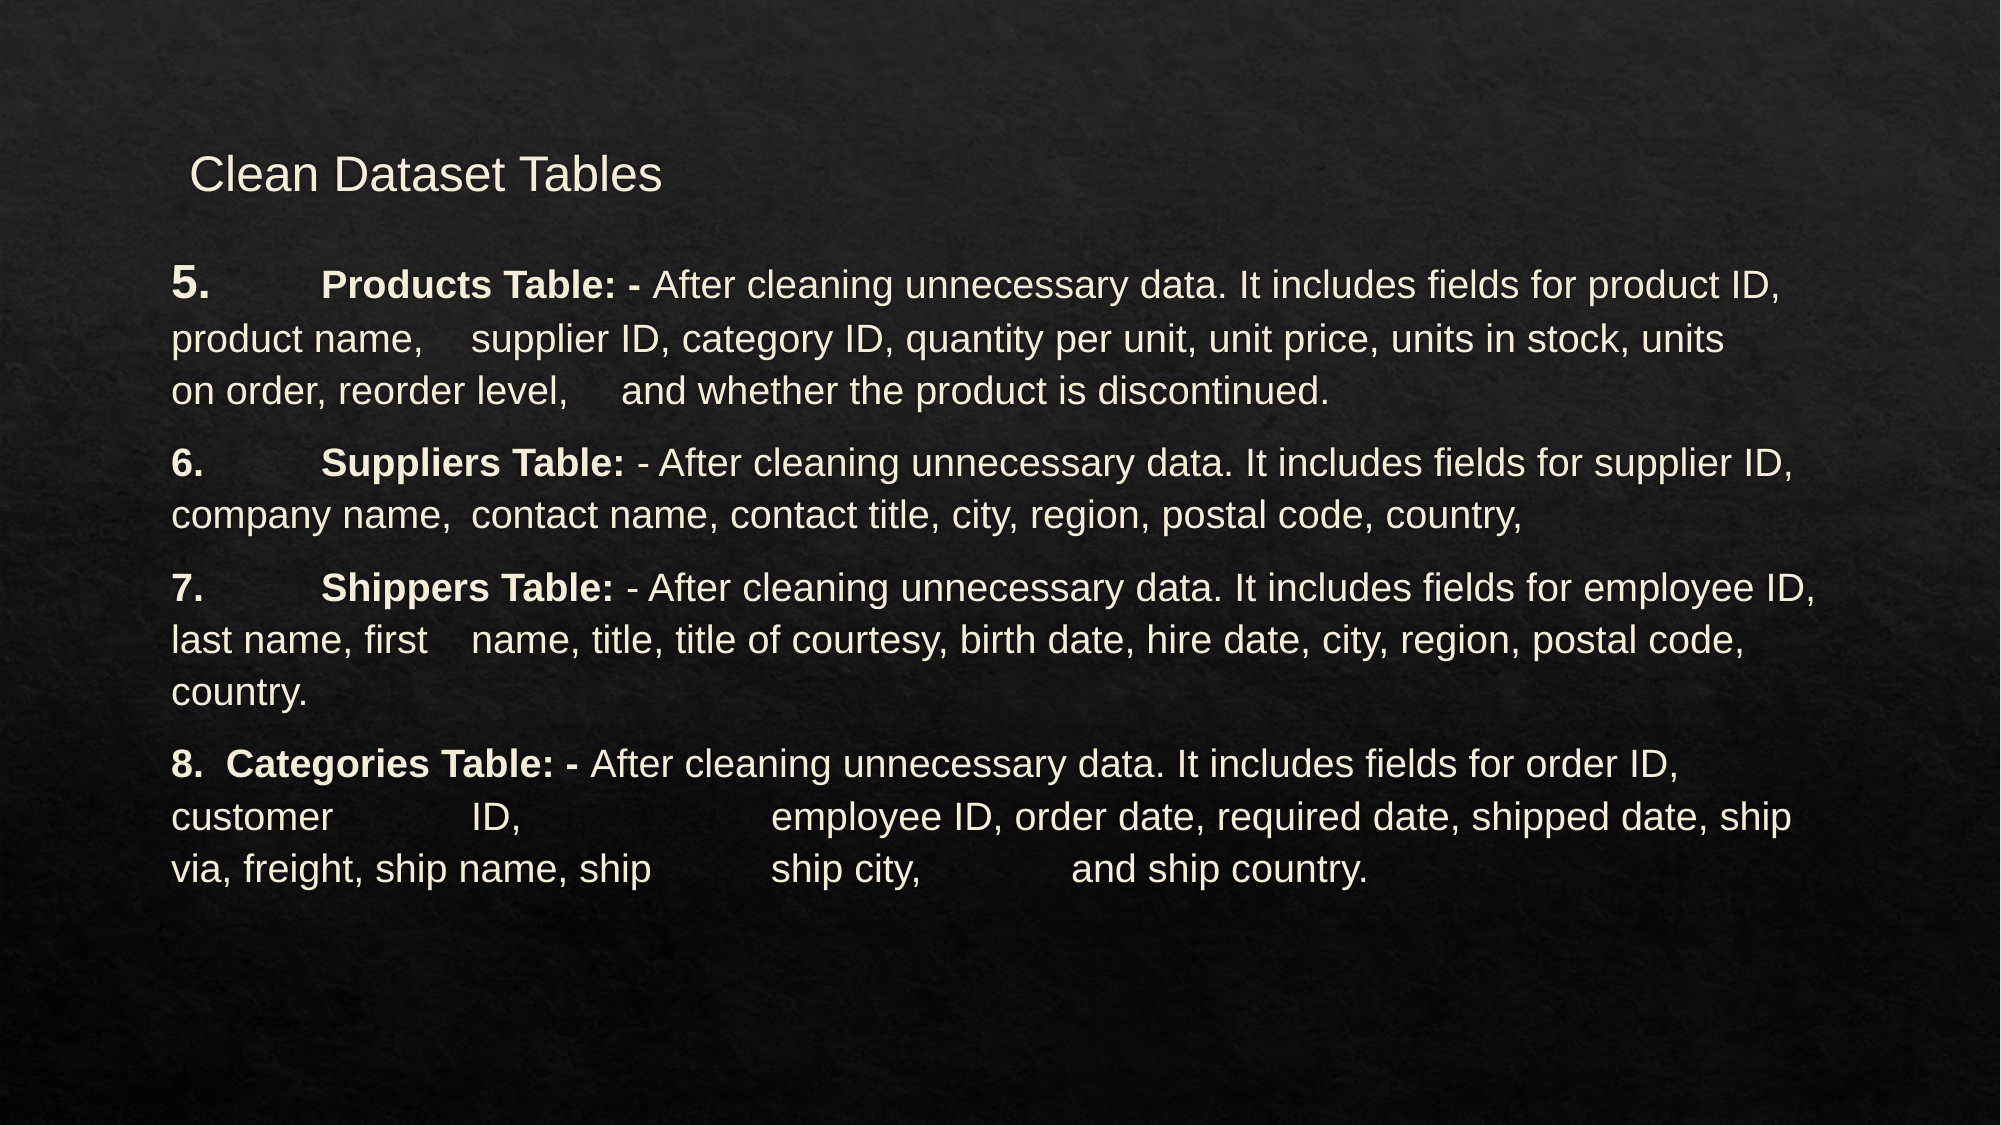

Clean Dataset Tables

5. 	Products Table: - After cleaning unnecessary data. It includes fields for product ID, 	product name, 	supplier ID, category ID, quantity per unit, unit price, units in stock, units 	on order, reorder level, 	and whether the product is discontinued.
6.	Suppliers Table: - After cleaning unnecessary data. It includes fields for supplier ID, company name, 	contact name, contact title, city, region, postal code, country,
7.	Shippers Table: - After cleaning unnecessary data. It includes fields for employee ID, last name, first 	name, title, title of courtesy, birth date, hire date, city, region, postal code, country.
8.  Categories Table: - After cleaning unnecessary data. It includes fields for order ID, customer 	ID, 		employee ID, order date, required date, shipped date, ship via, freight, ship name, ship 	ship city, 	and ship country.